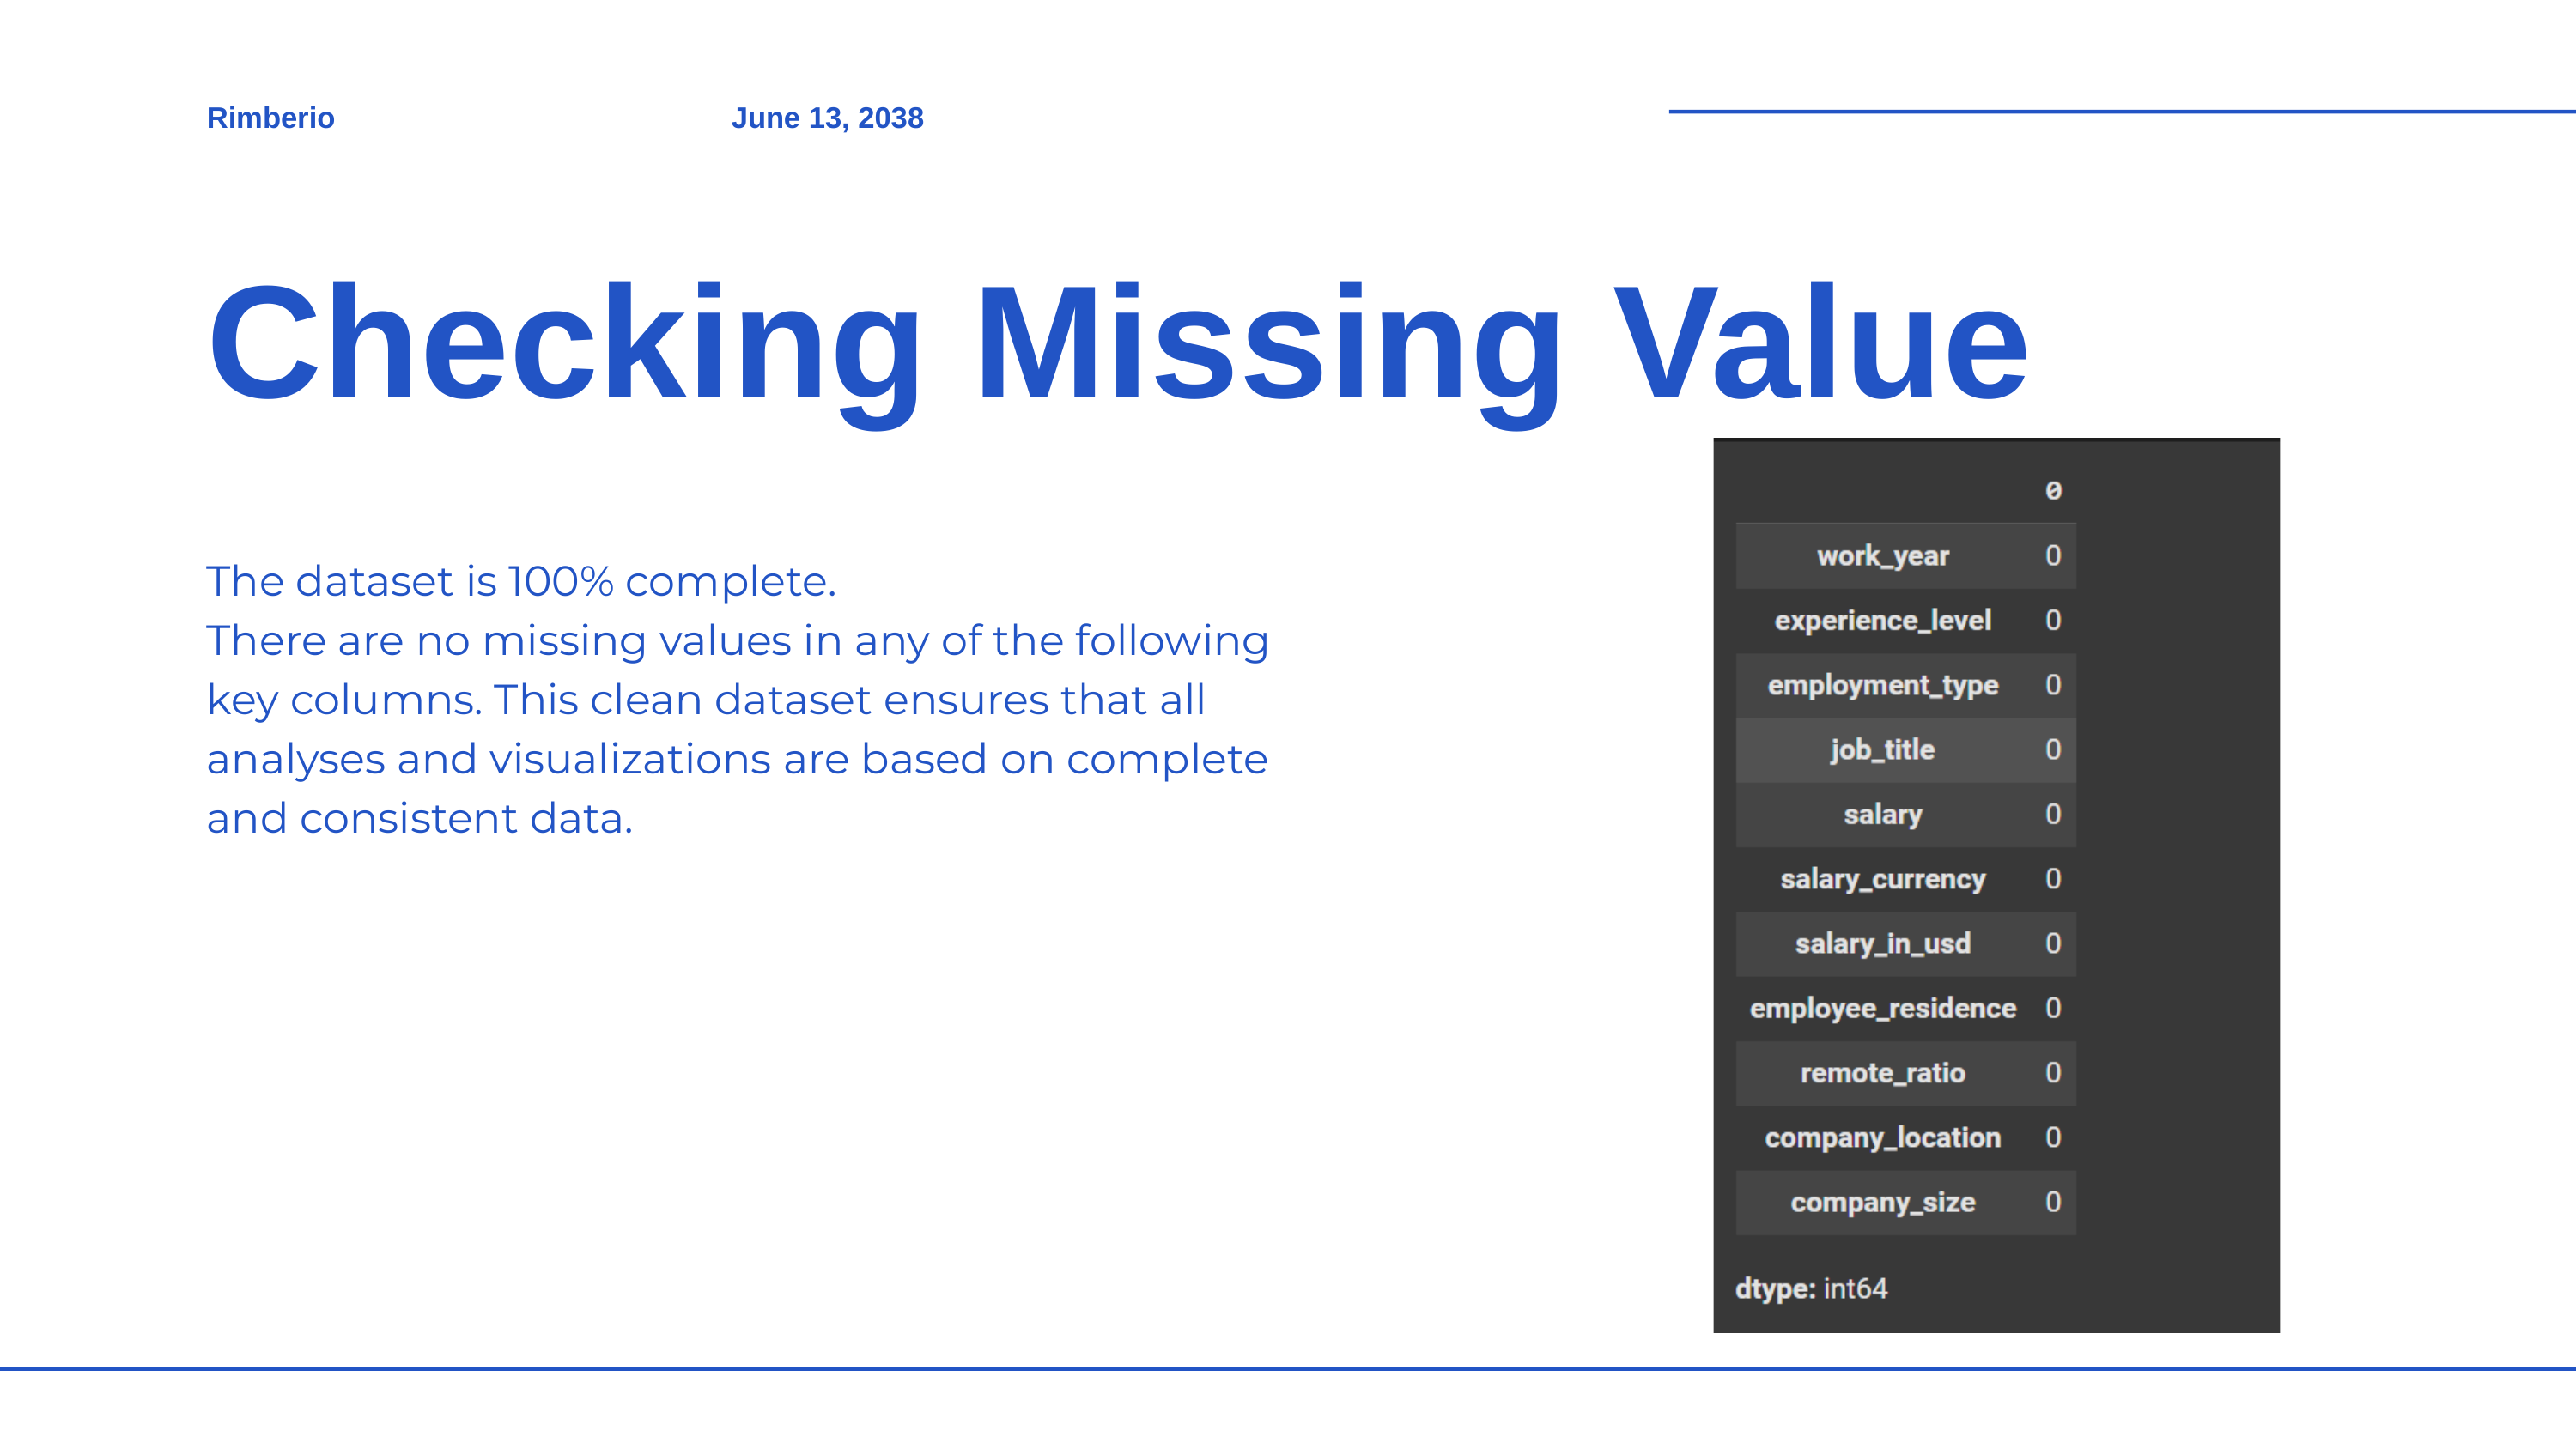

Rimberio
June 13, 2038

Checking Missing Value

The dataset is 100% complete.
There are no missing values in any of the following key columns. This clean dataset ensures that all analyses and visualizations are based on complete and consistent data.